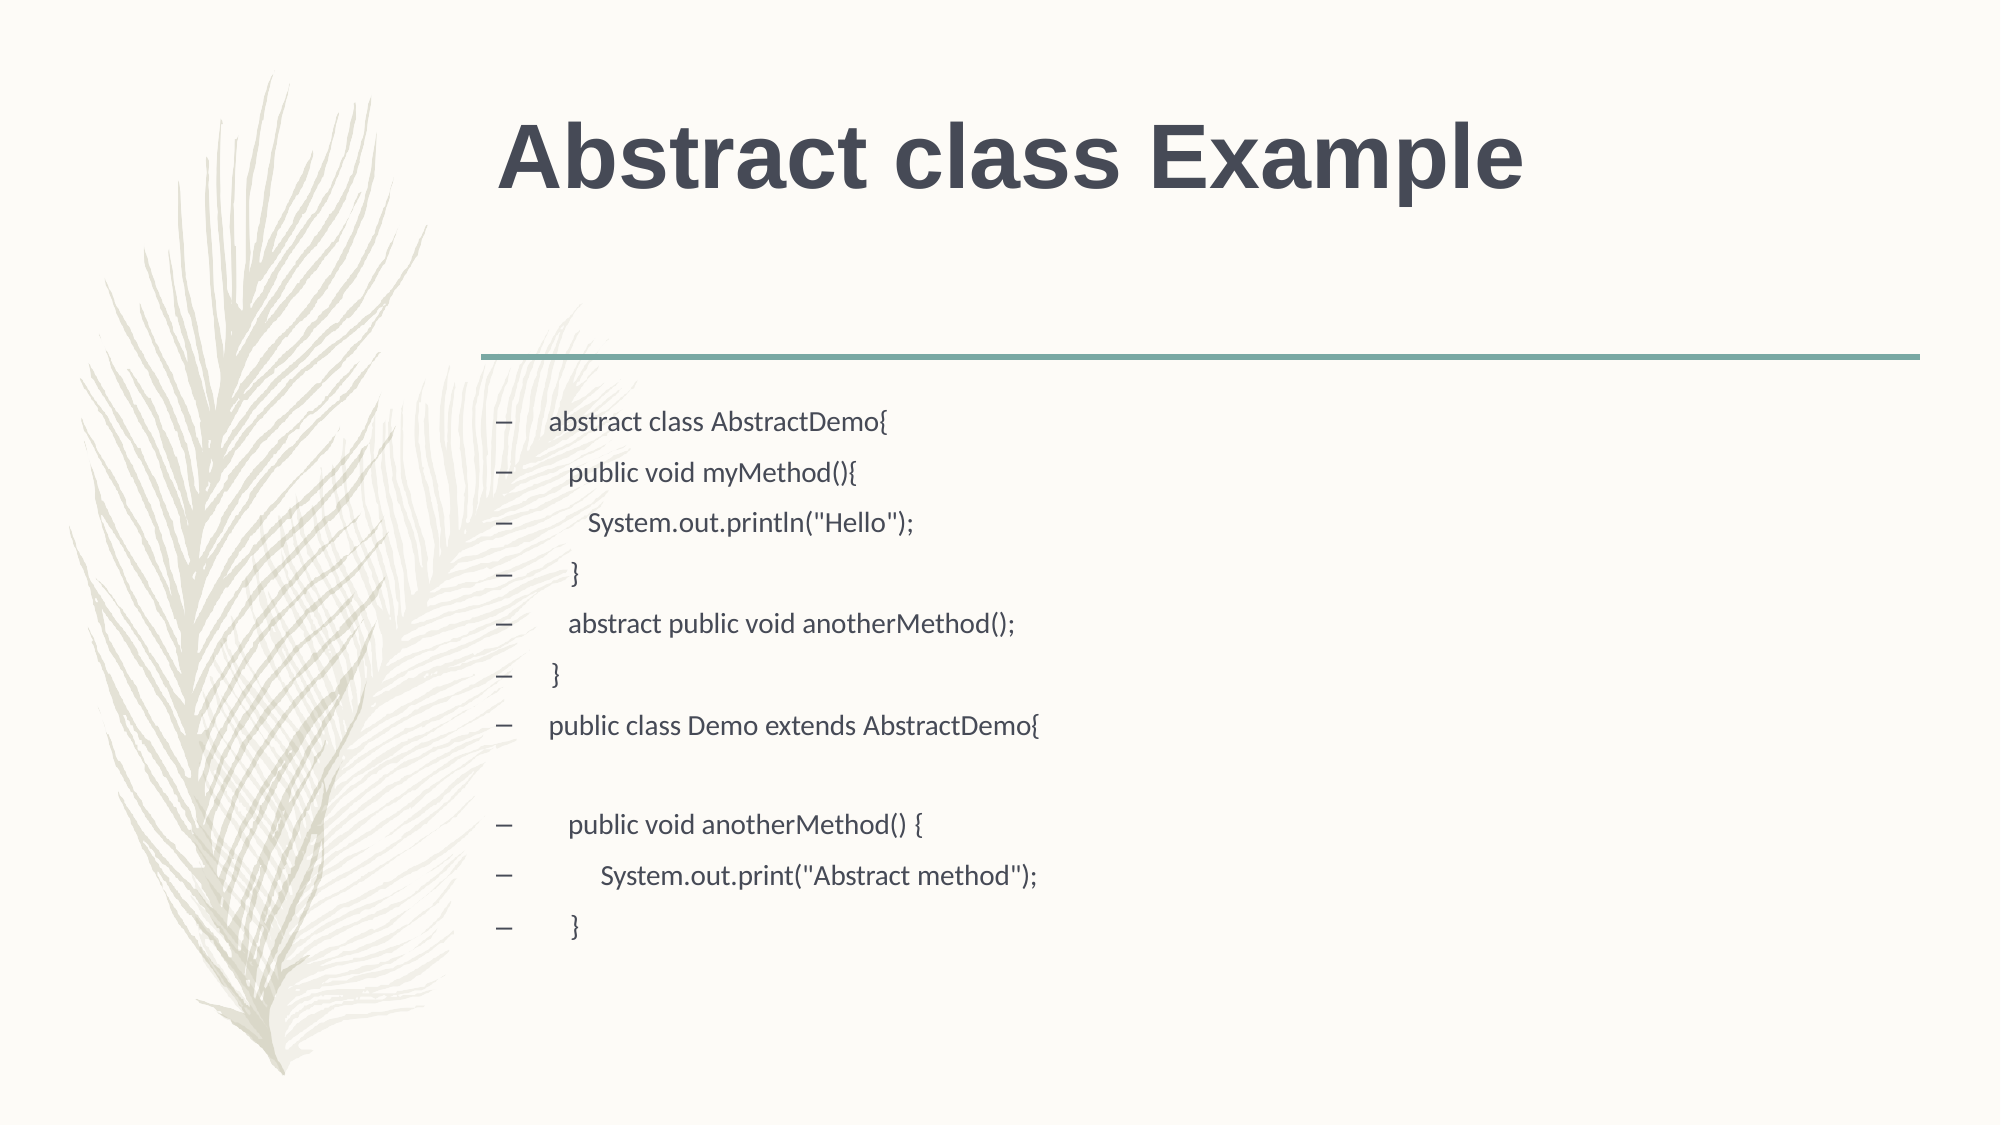

# Abstract class Example
abstract class AbstractDemo{
public void myMethod(){
System.out.println("Hello");
–	}
abstract public void anotherMethod();
–	}
public class Demo extends AbstractDemo{

public void anotherMethod() {
System.out.print("Abstract method");
–	}